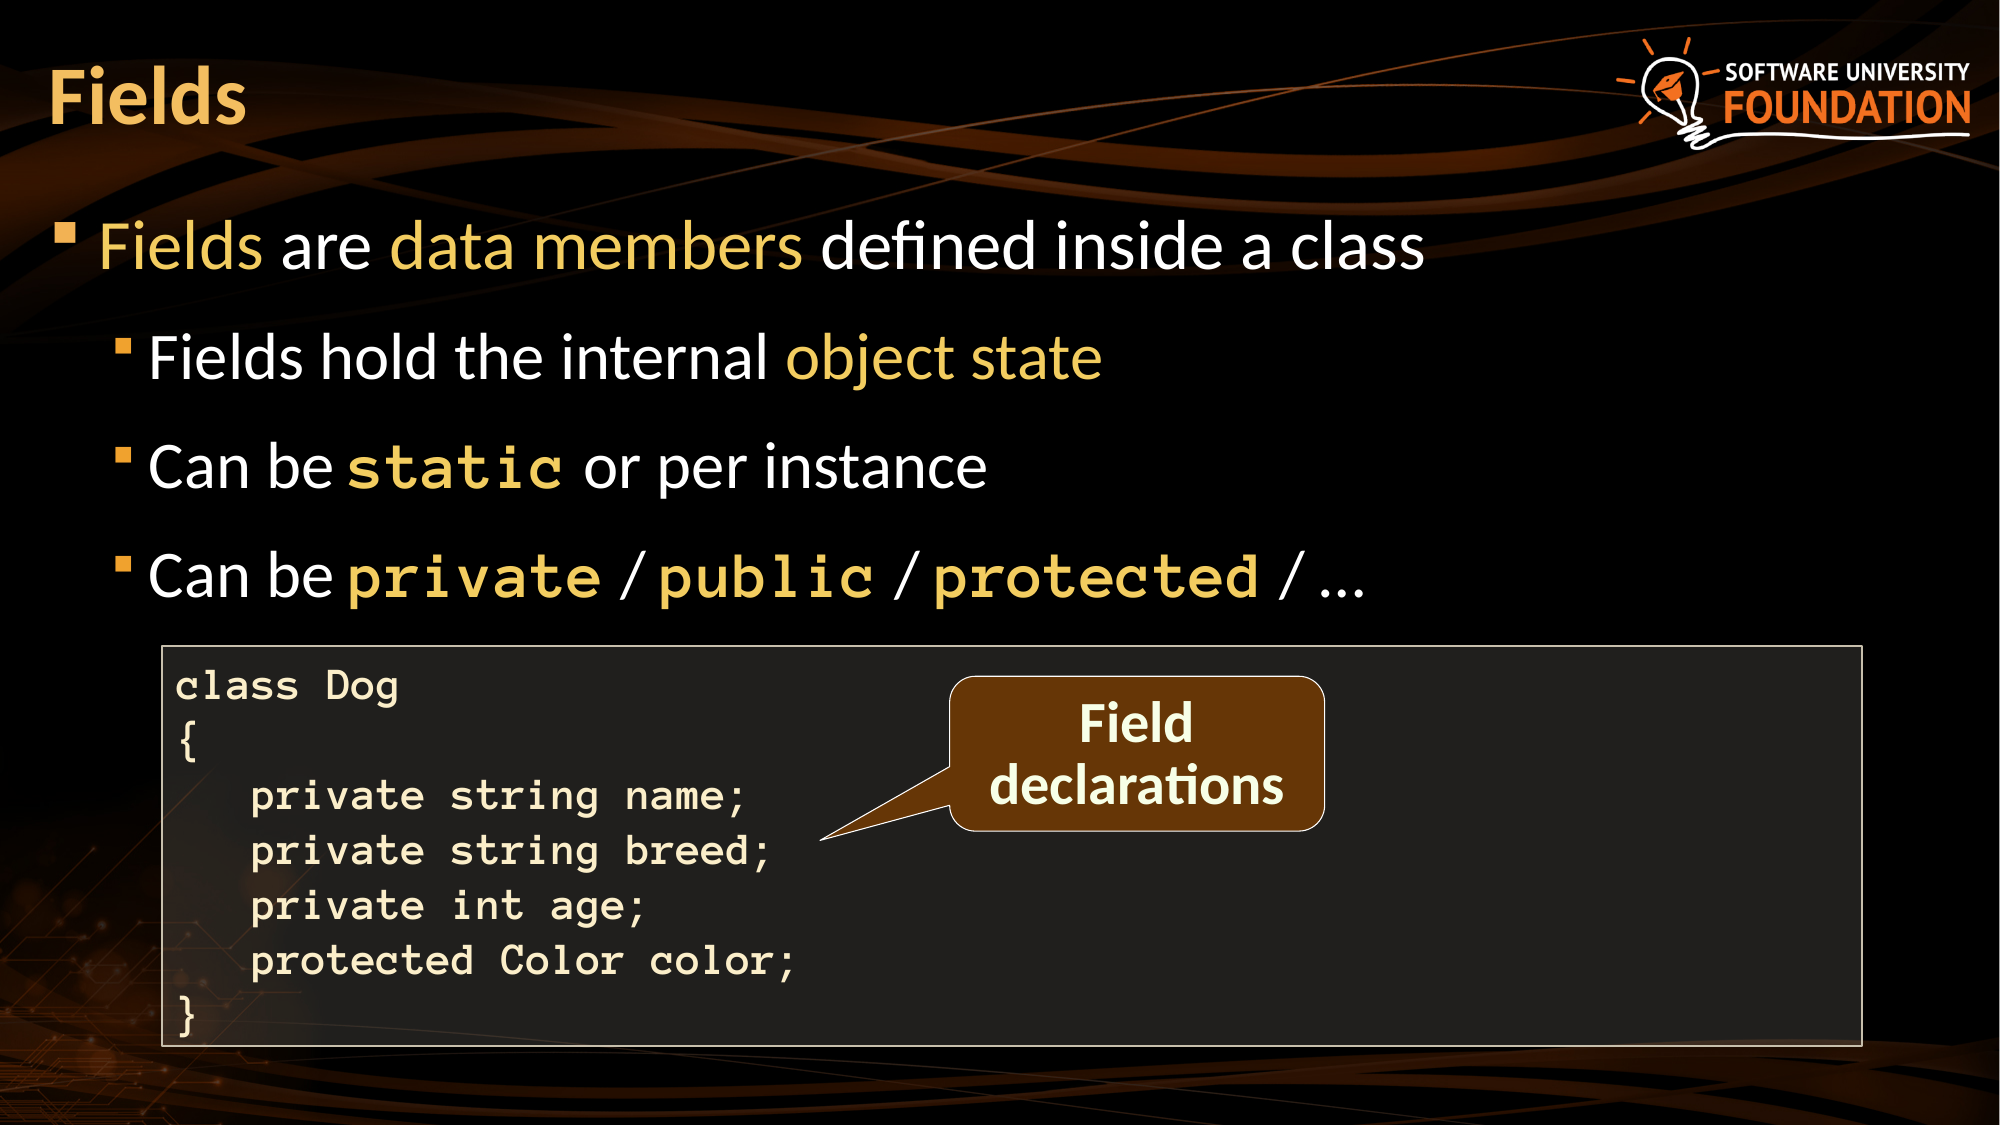

# Fields
Fields are data members defined inside a class
Fields hold the internal object state
Can be static or per instance
Can be private / public / protected / …
class Dog
{
   private string name;
   private string breed;
   private int age;
   protected Color color;
}
Field declarations